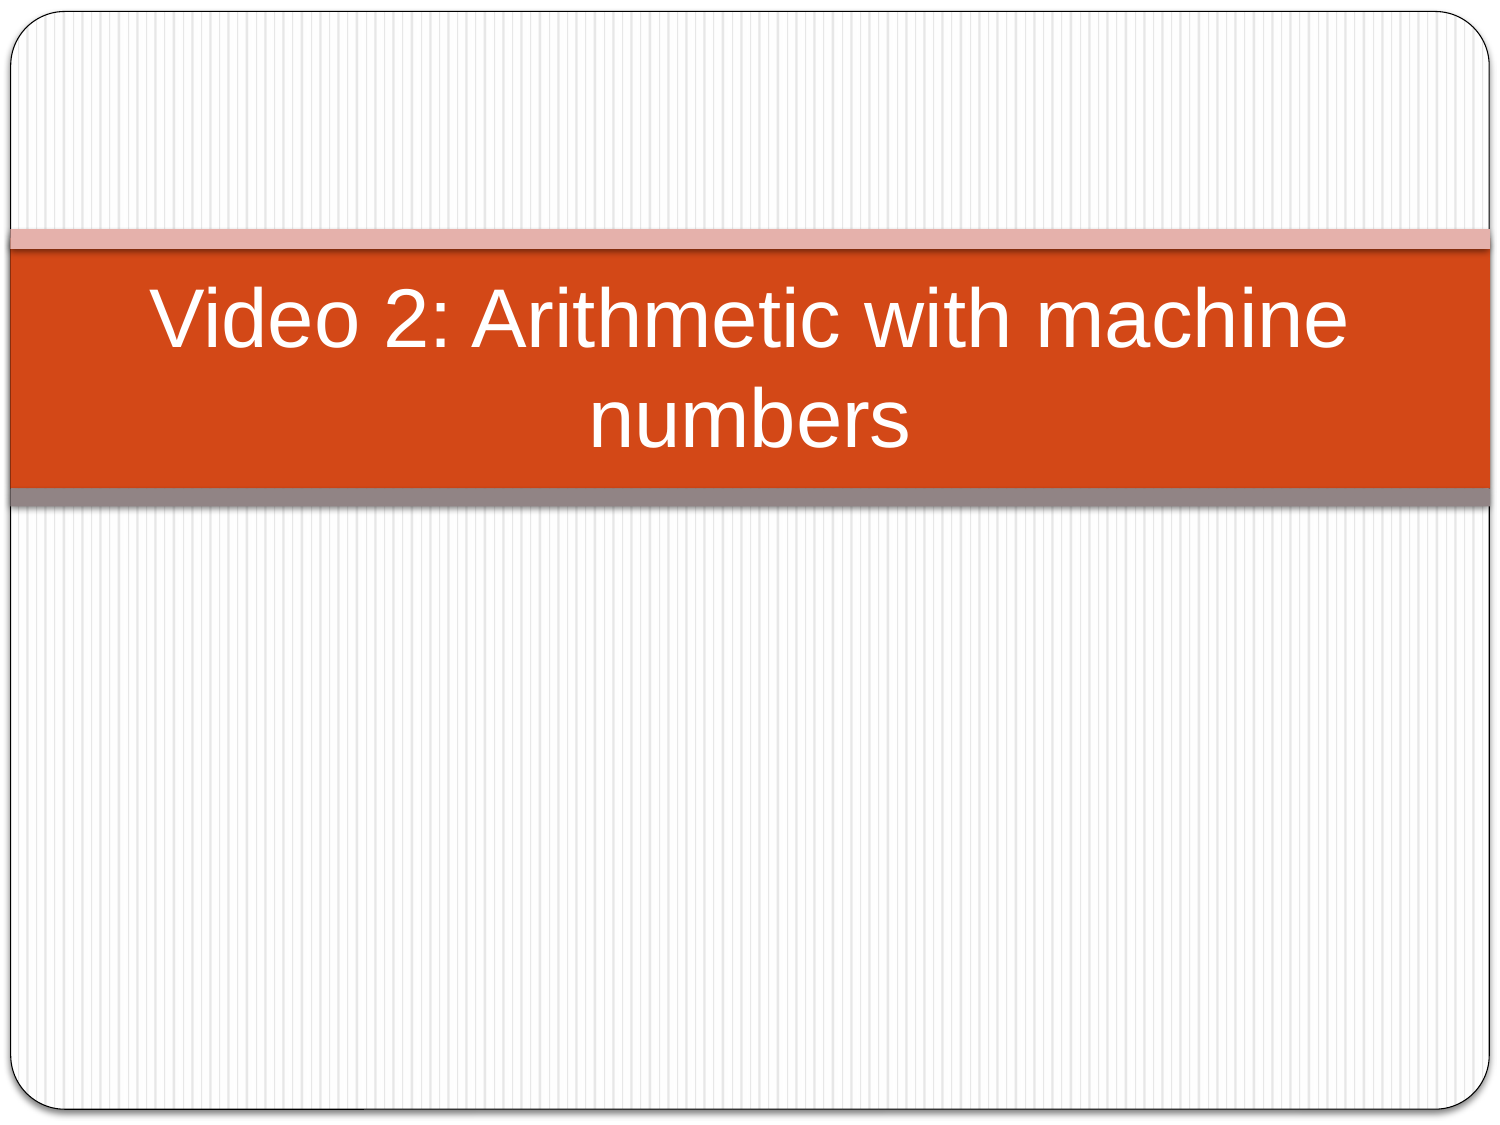

# Video 2: Arithmetic with machine numbers